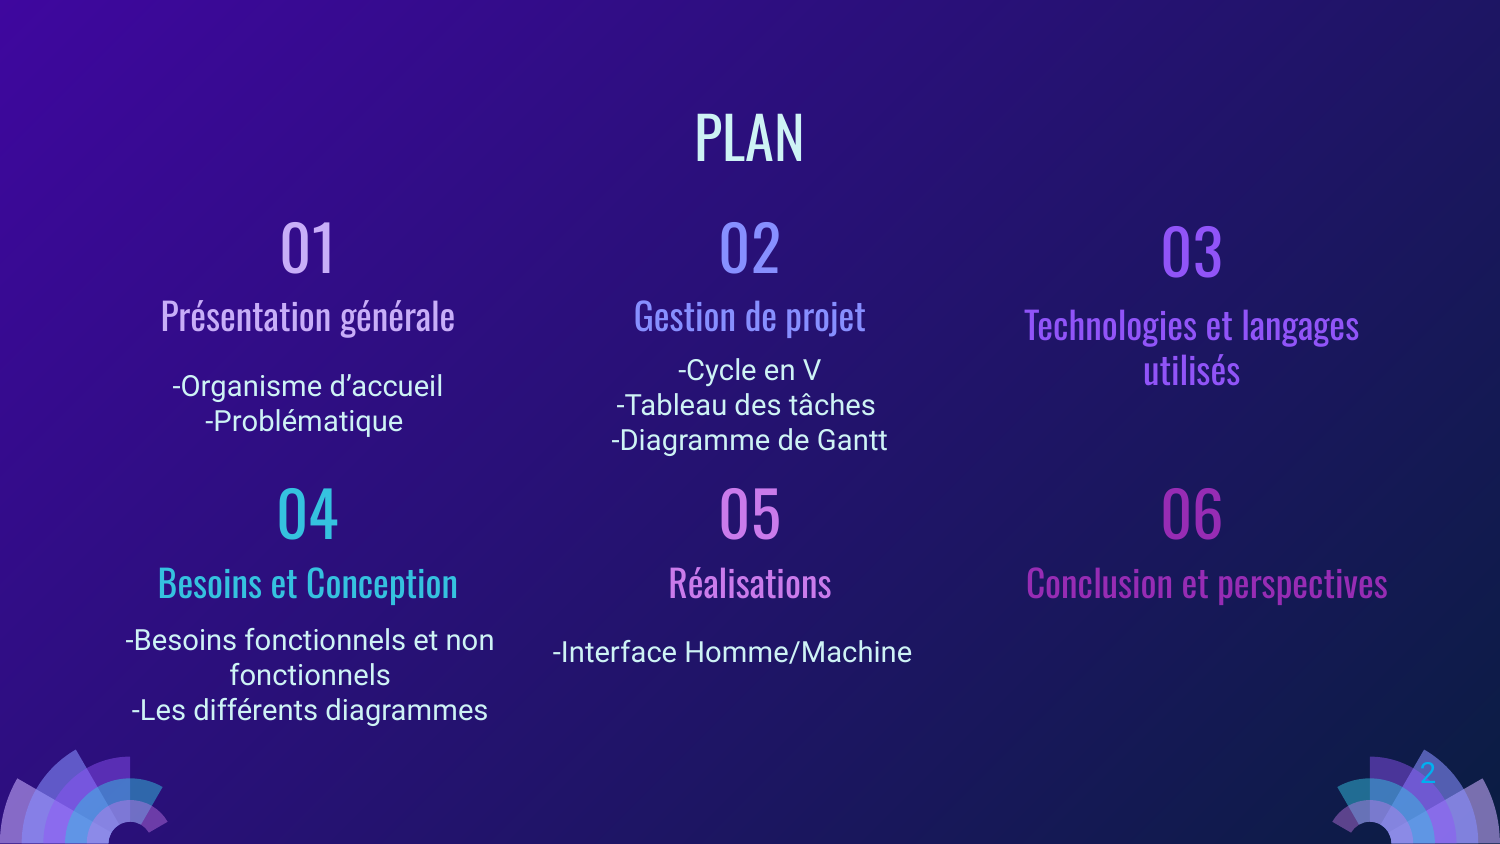

# PLAN
01
02
03
Présentation générale
Gestion de projet
Technologies et langages utilisés
-Cycle en V
-Tableau des tâches
-Diagramme de Gantt
-Organisme d’accueil
-Problématique
04
05
06
Conclusion et perspectives
Besoins et Conception
Réalisations
-Besoins fonctionnels et non fonctionnels
-Les différents diagrammes

-Interface Homme/Machine
2